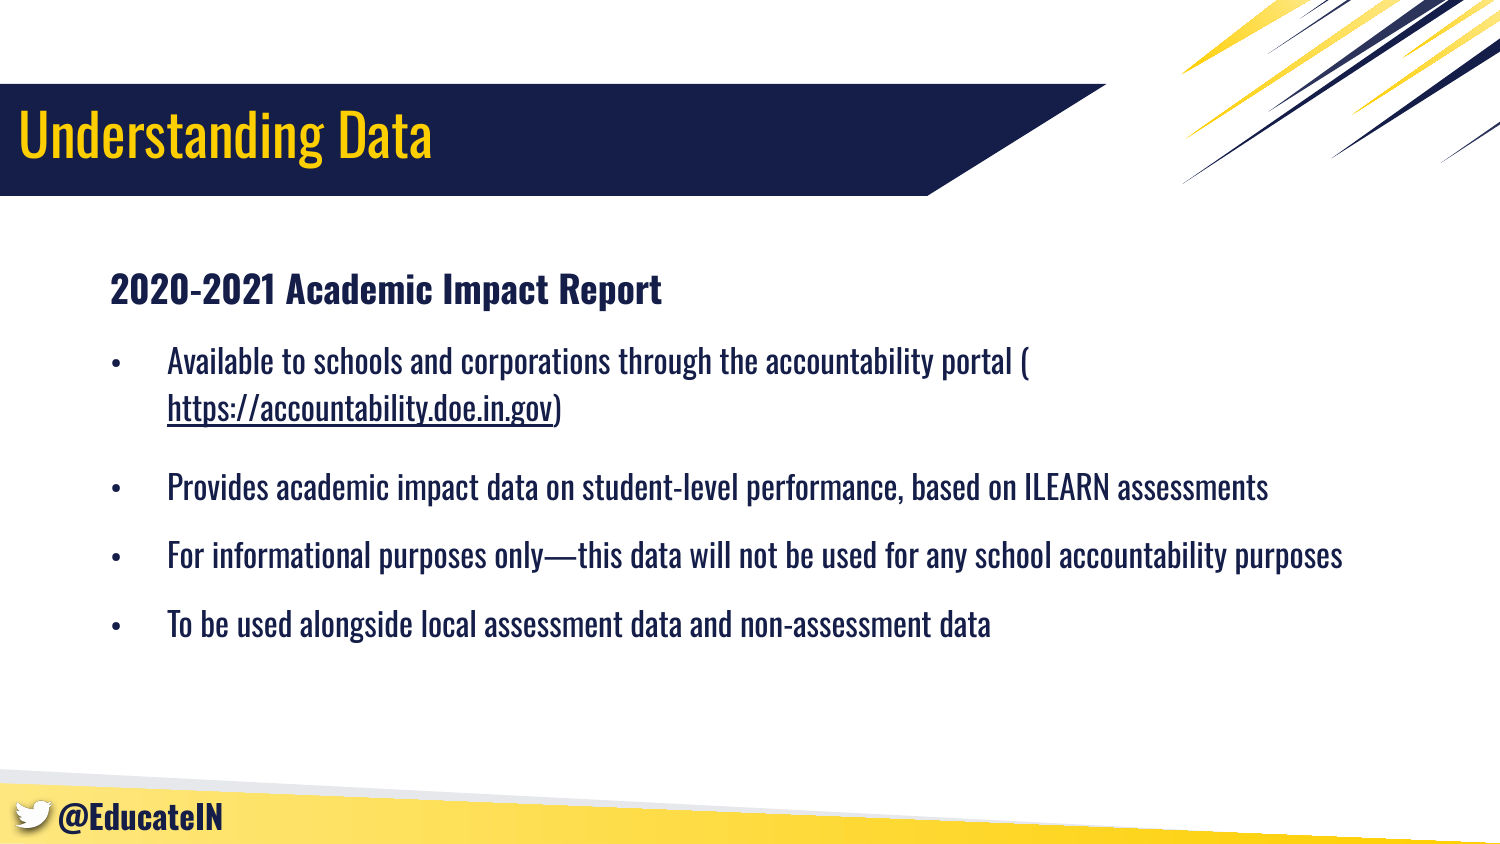

# Understanding Data
2020-2021 Academic Impact Report

Available to schools and corporations through the accountability portal (https://accountability.doe.in.gov)

Provides academic impact data on student-level performance, based on ILEARN assessments

For informational purposes only—this data will not be used for any school accountability purposes

To be used alongside local assessment data and non-assessment data